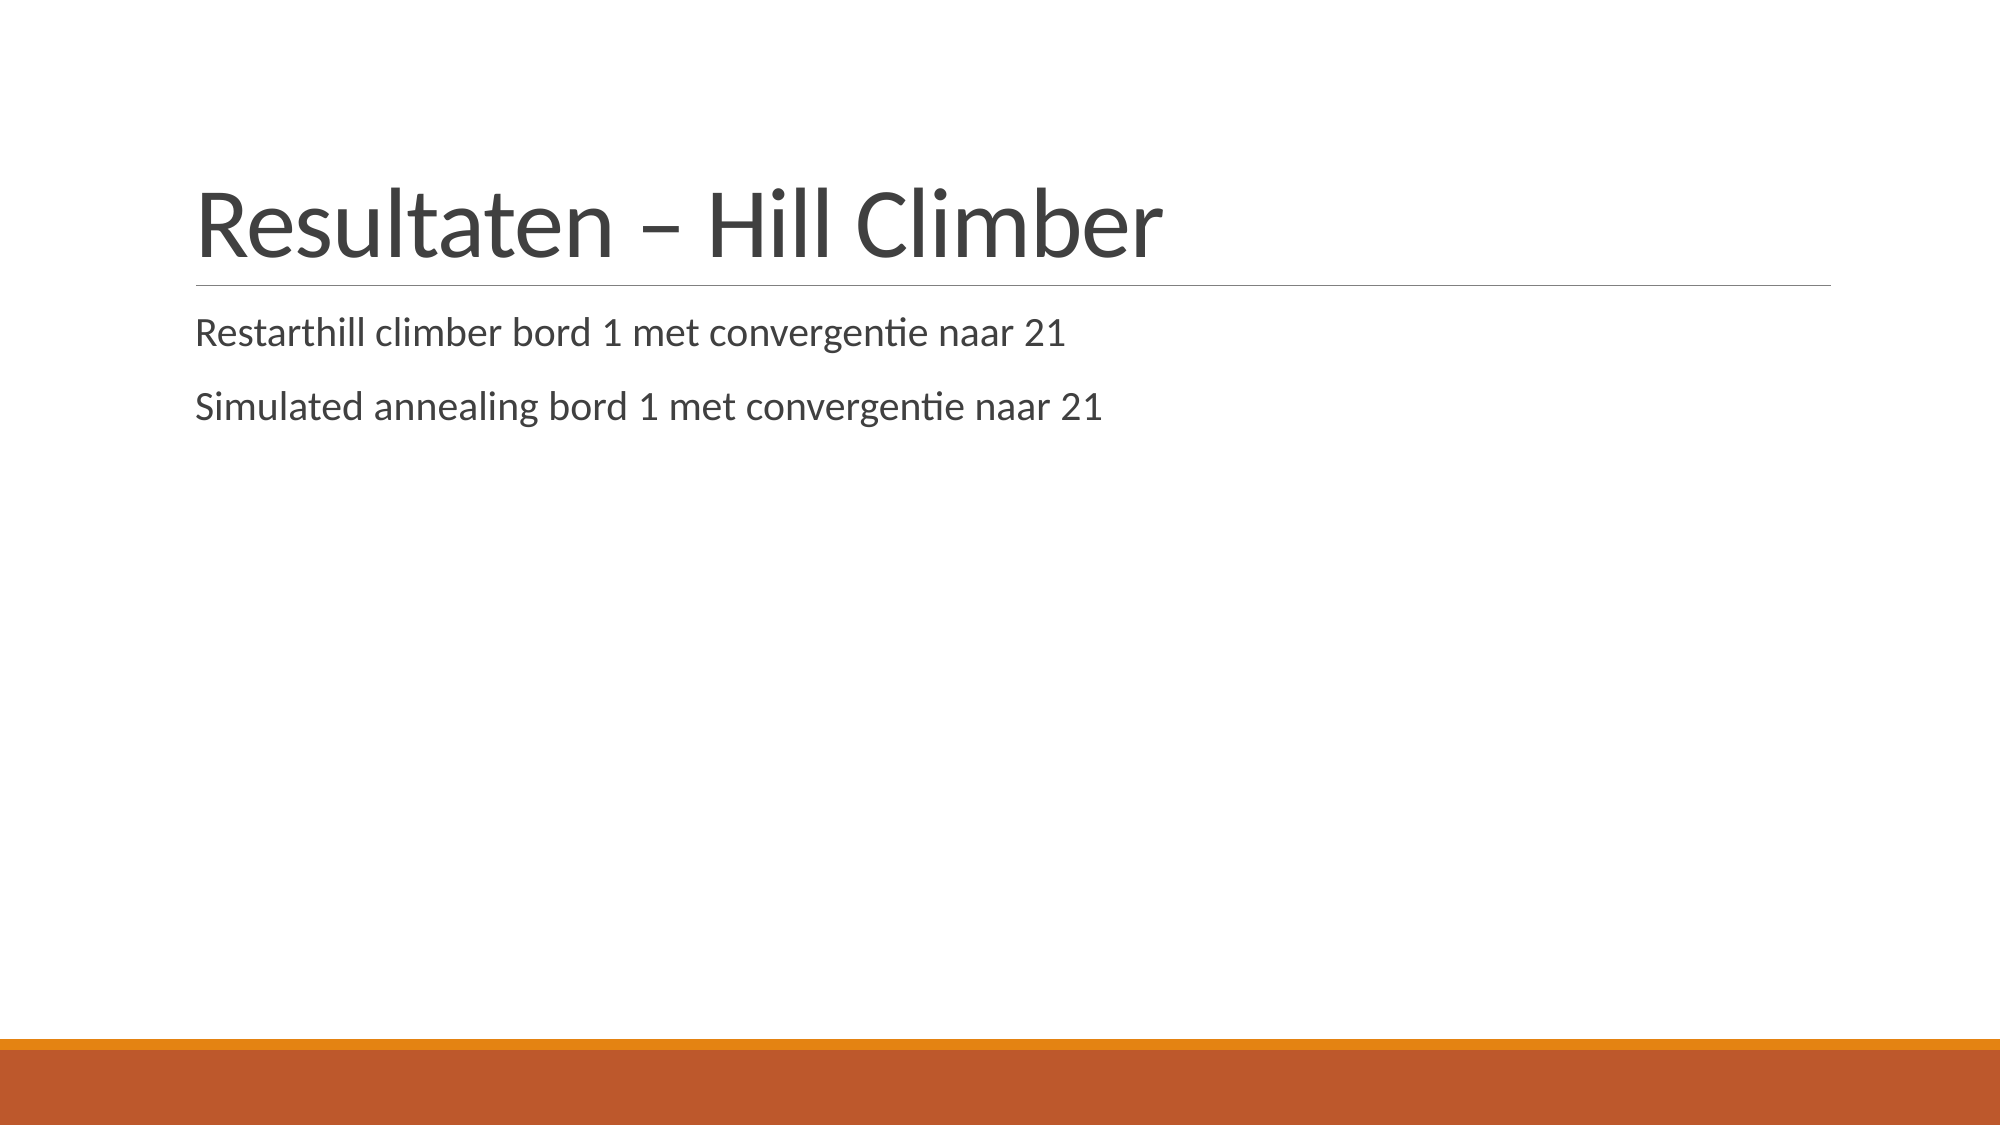

# Resultaten – Hill Climber
Restarthill climber bord 1 met convergentie naar 21
Simulated annealing bord 1 met convergentie naar 21